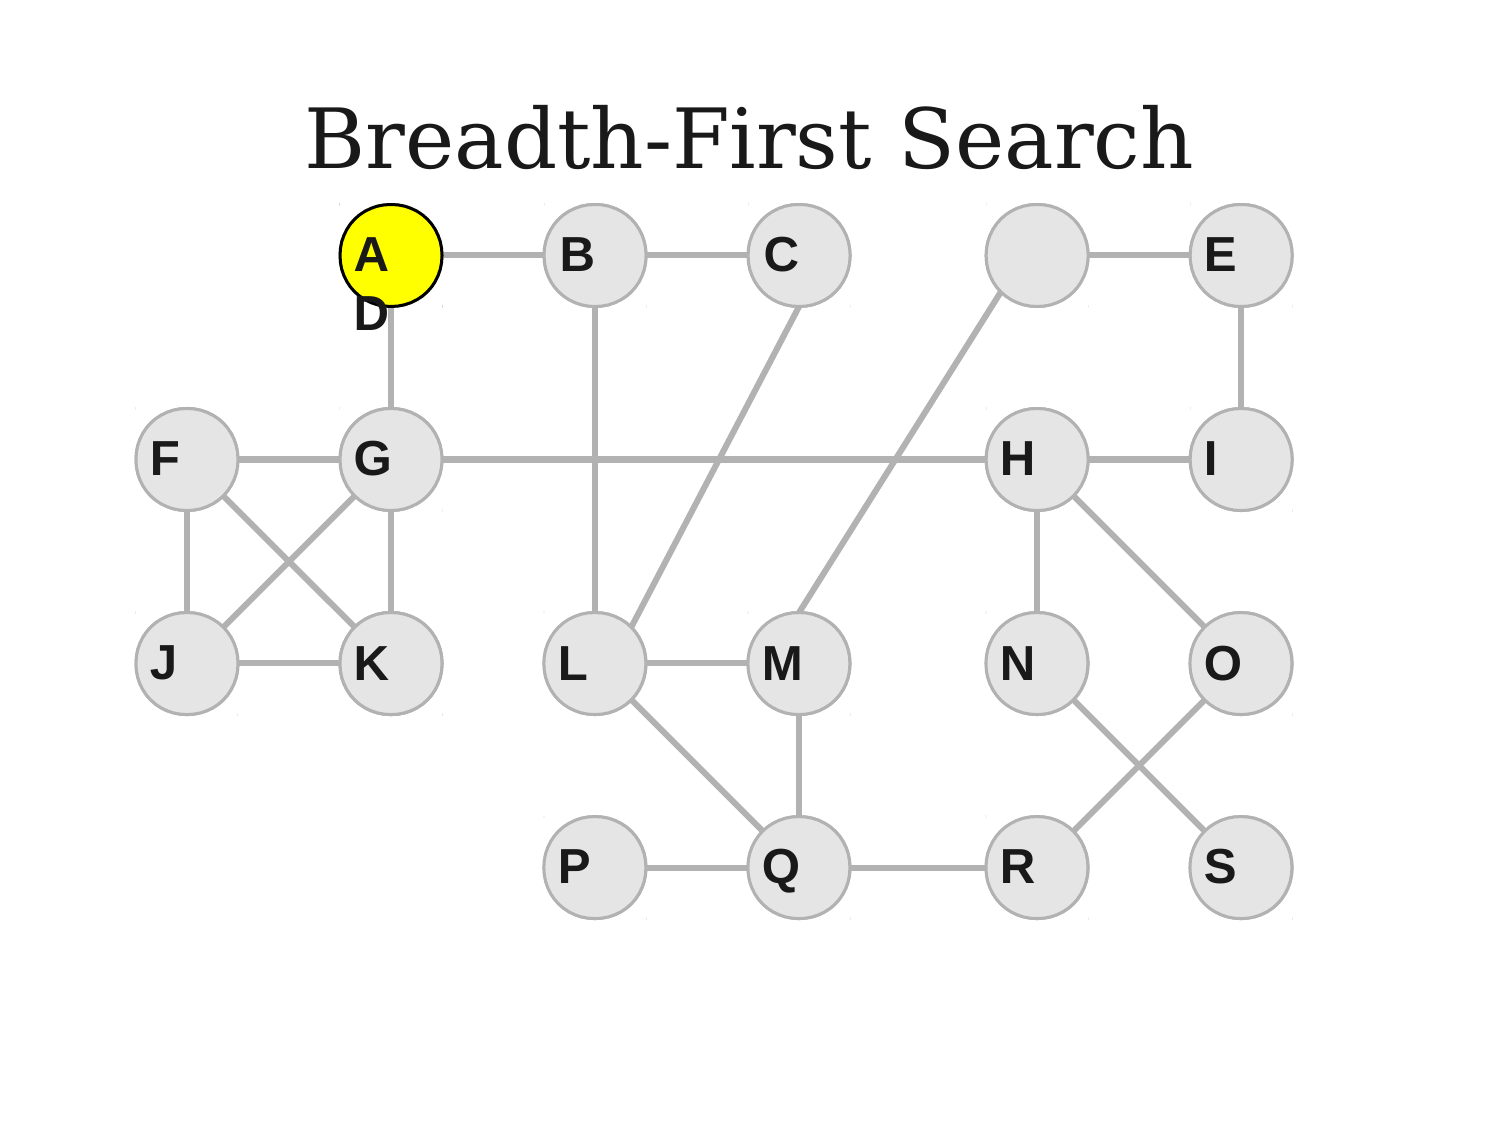

# Breadth-First Search

A	B	C	D
E

F
G
H
I

J
K
L
M
N
O

P
Q
R
S